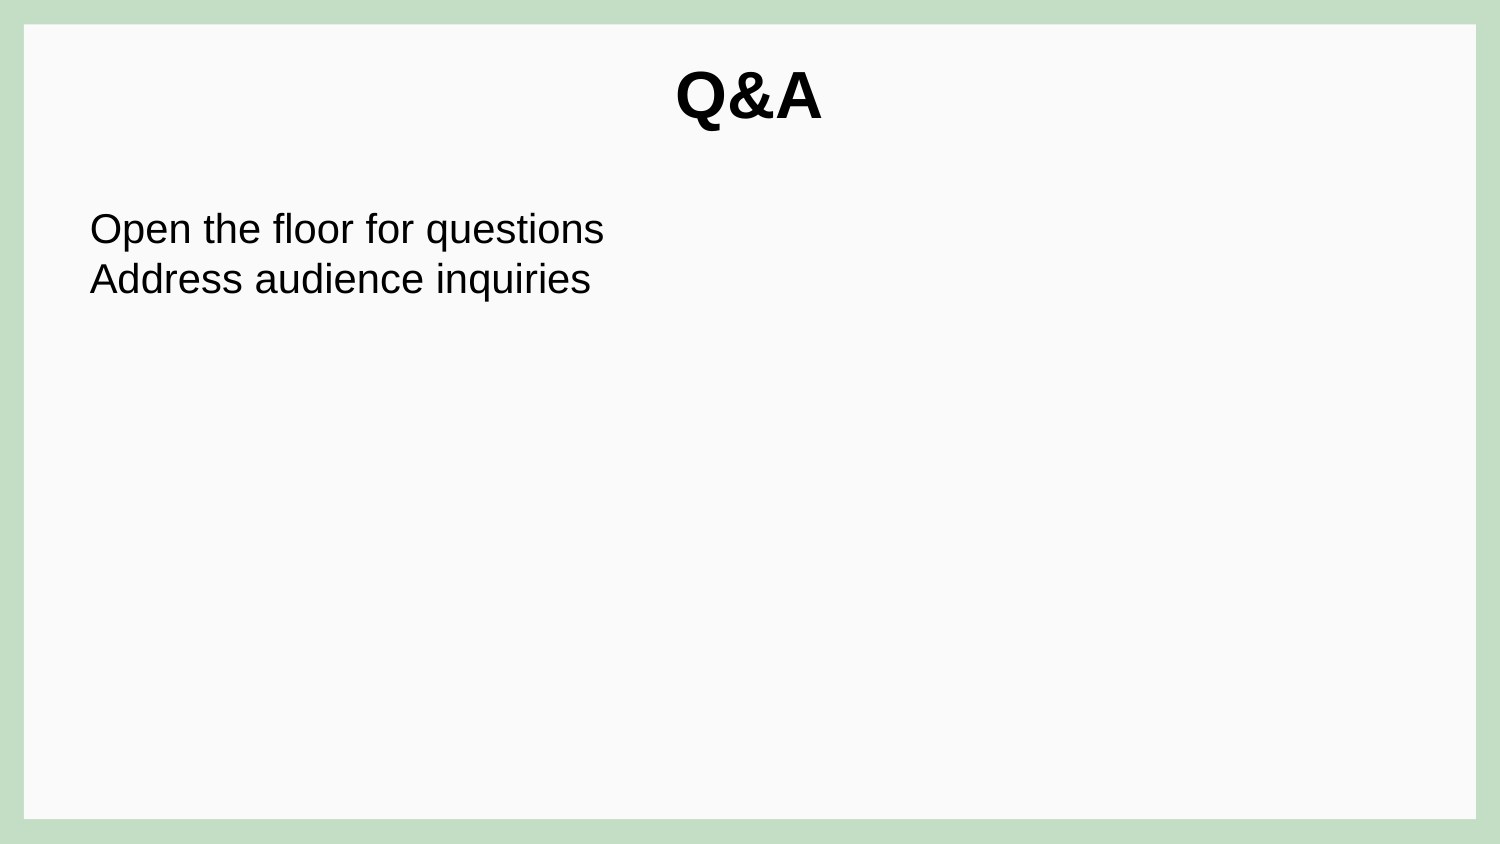

Q&A

Open the floor for questions
Address audience inquiries
#